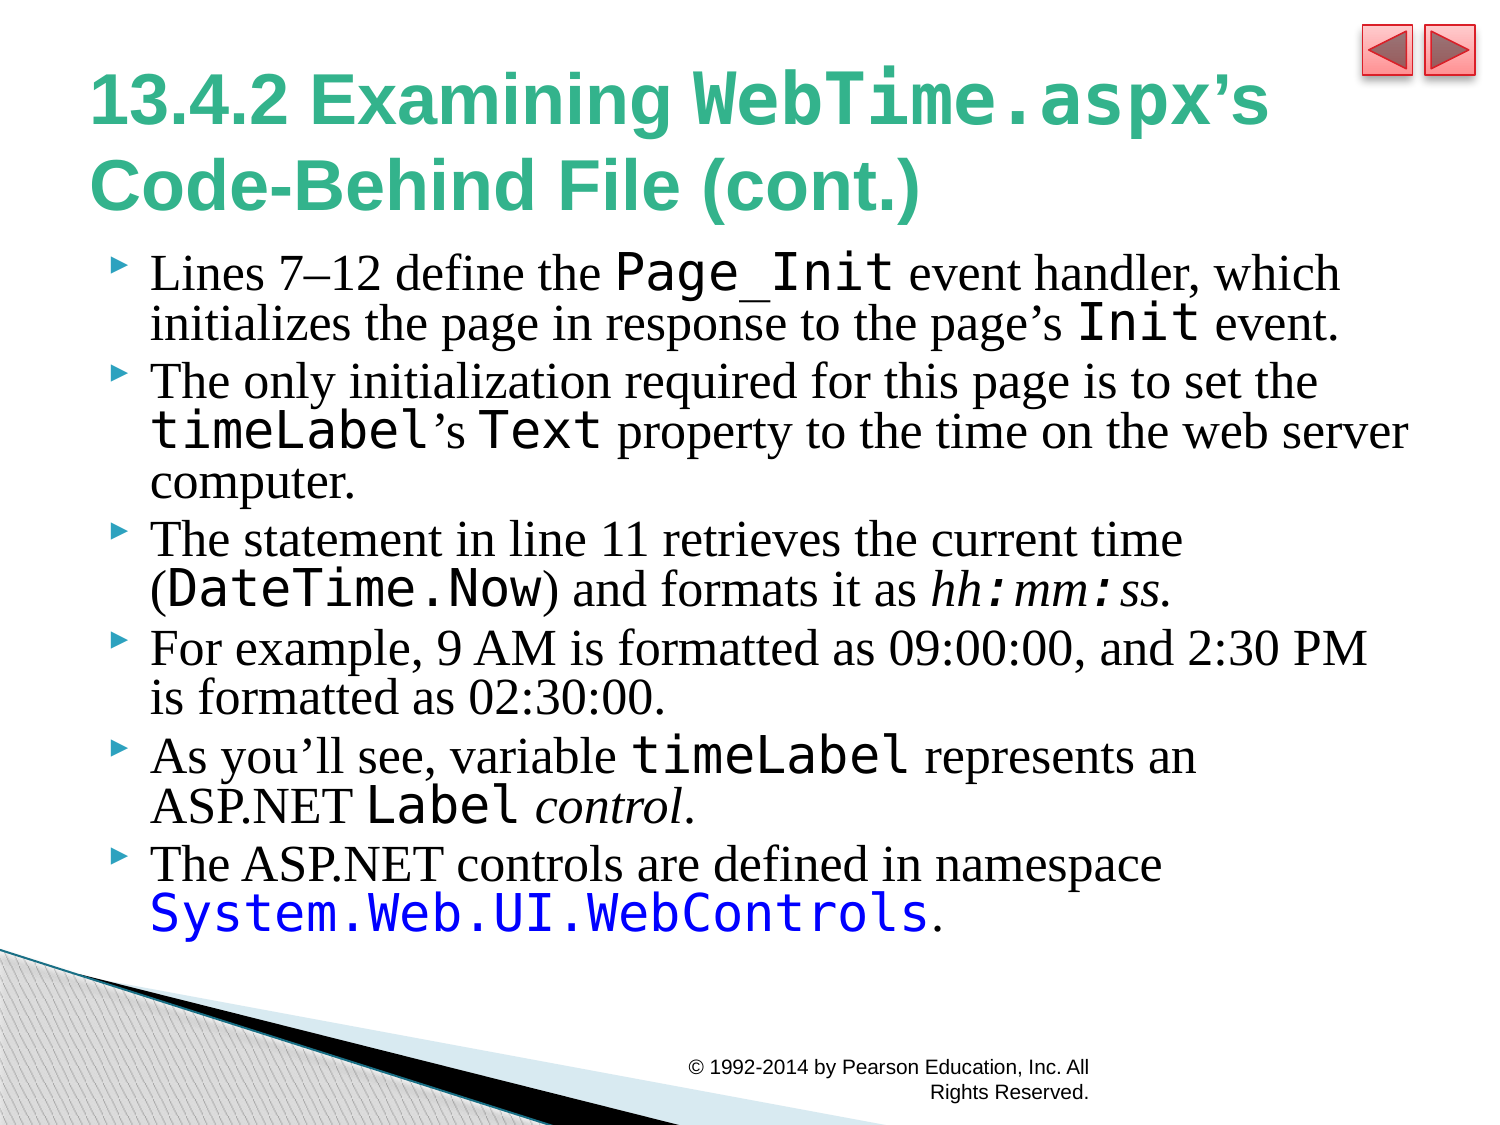

# 13.4.2 Examining WebTime.aspx’s Code-Behind File (cont.)
Lines 7–12 define the Page_Init event handler, which initializes the page in response to the page’s Init event.
The only initialization required for this page is to set the timeLabel’s Text property to the time on the web server computer.
The statement in line 11 retrieves the current time (DateTime.Now) and formats it as hh:mm:ss.
For example, 9 AM is formatted as 09:00:00, and 2:30 PM is formatted as 02:30:00.
As you’ll see, variable timeLabel represents an ASP.NET Label control.
The ASP.NET controls are defined in namespace System.Web.UI.WebControls.
© 1992-2014 by Pearson Education, Inc. All Rights Reserved.